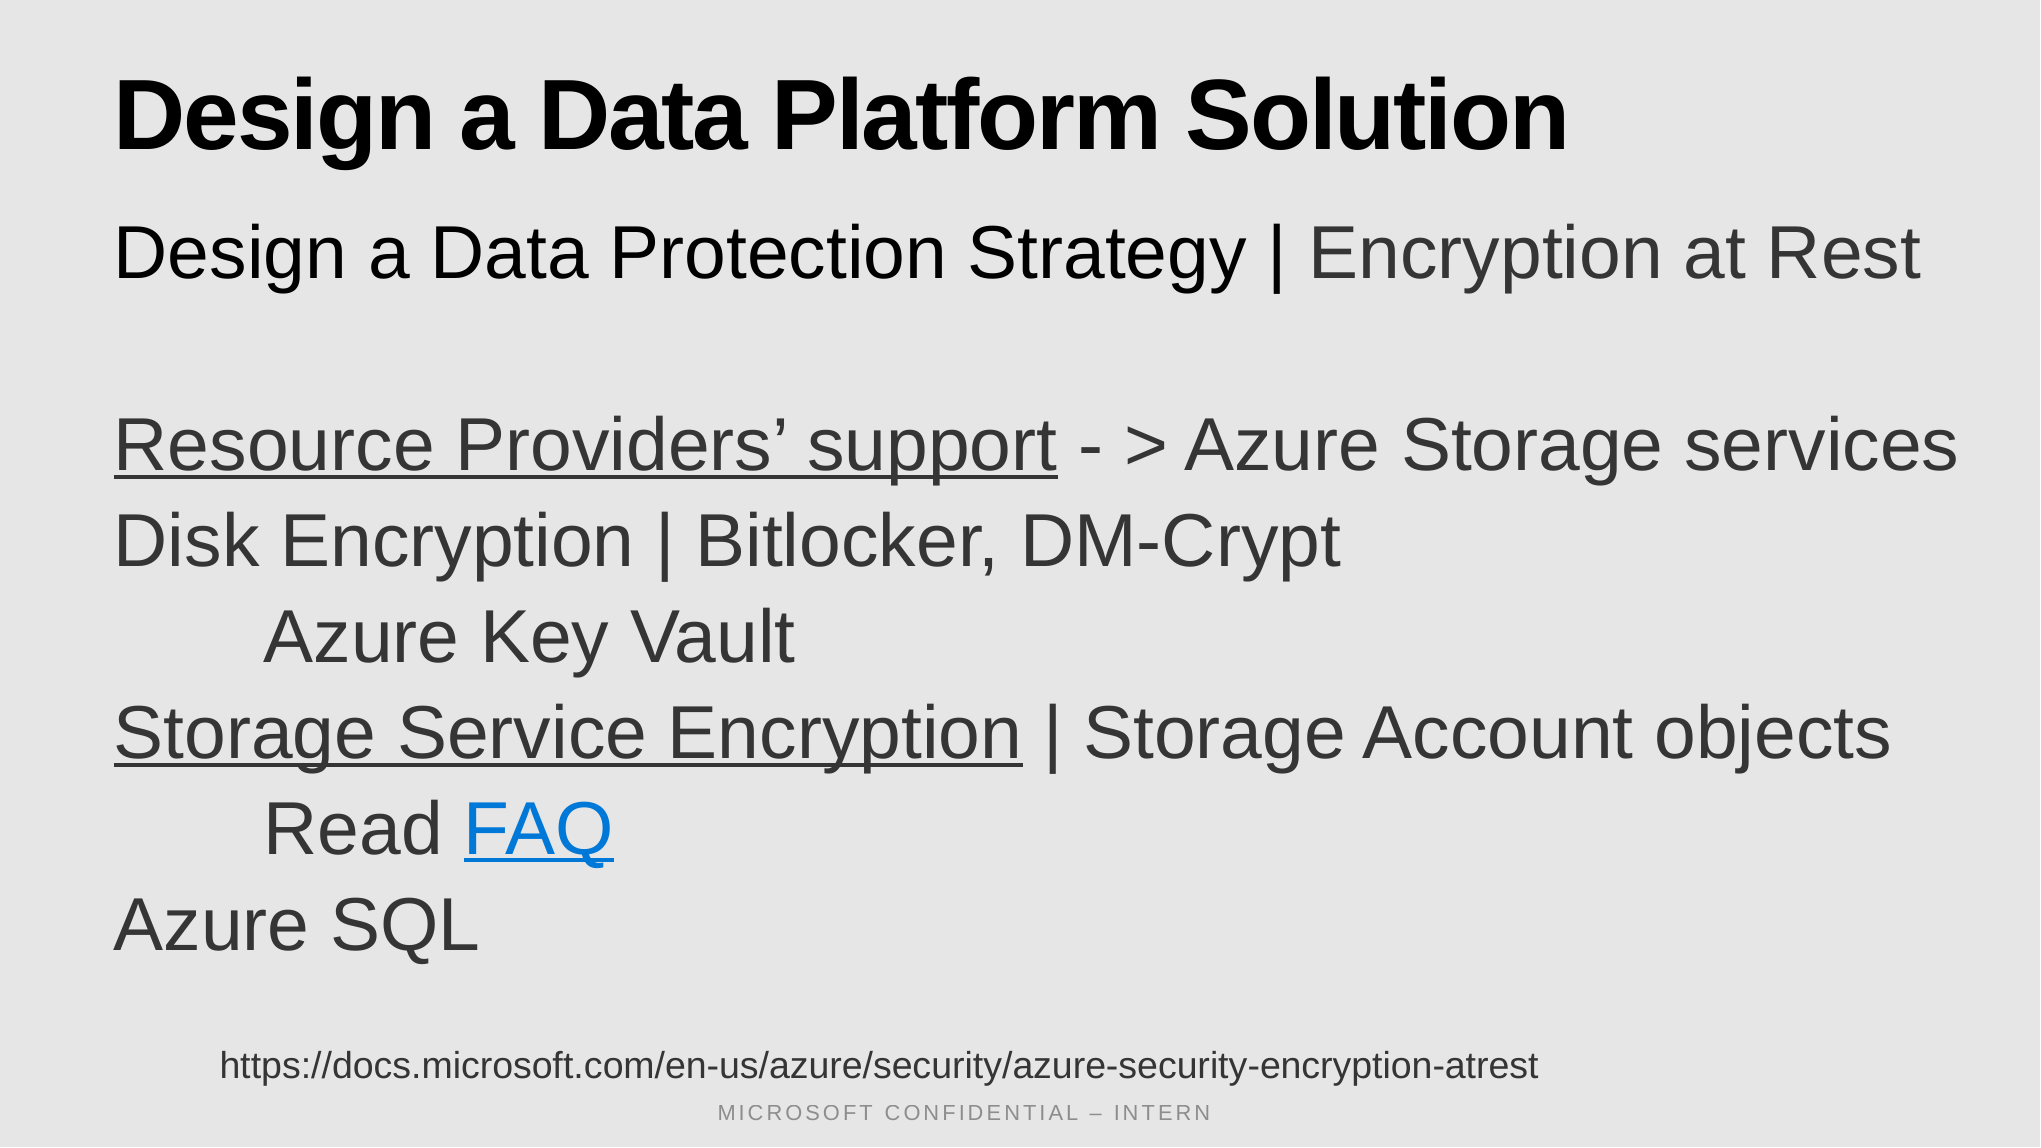

Design a Data Platform Solution
Design a Data Protection Strategy | Encryption at Rest

Resource Providers’ support - > Azure Storage services
Disk Encryption | Bitlocker, DM-Crypt
	Azure Key Vault
Storage Service Encryption | Storage Account objects
	Read FAQ
Azure SQL

https://docs.microsoft.com/en-us/azure/security/azure-security-encryption-atrest